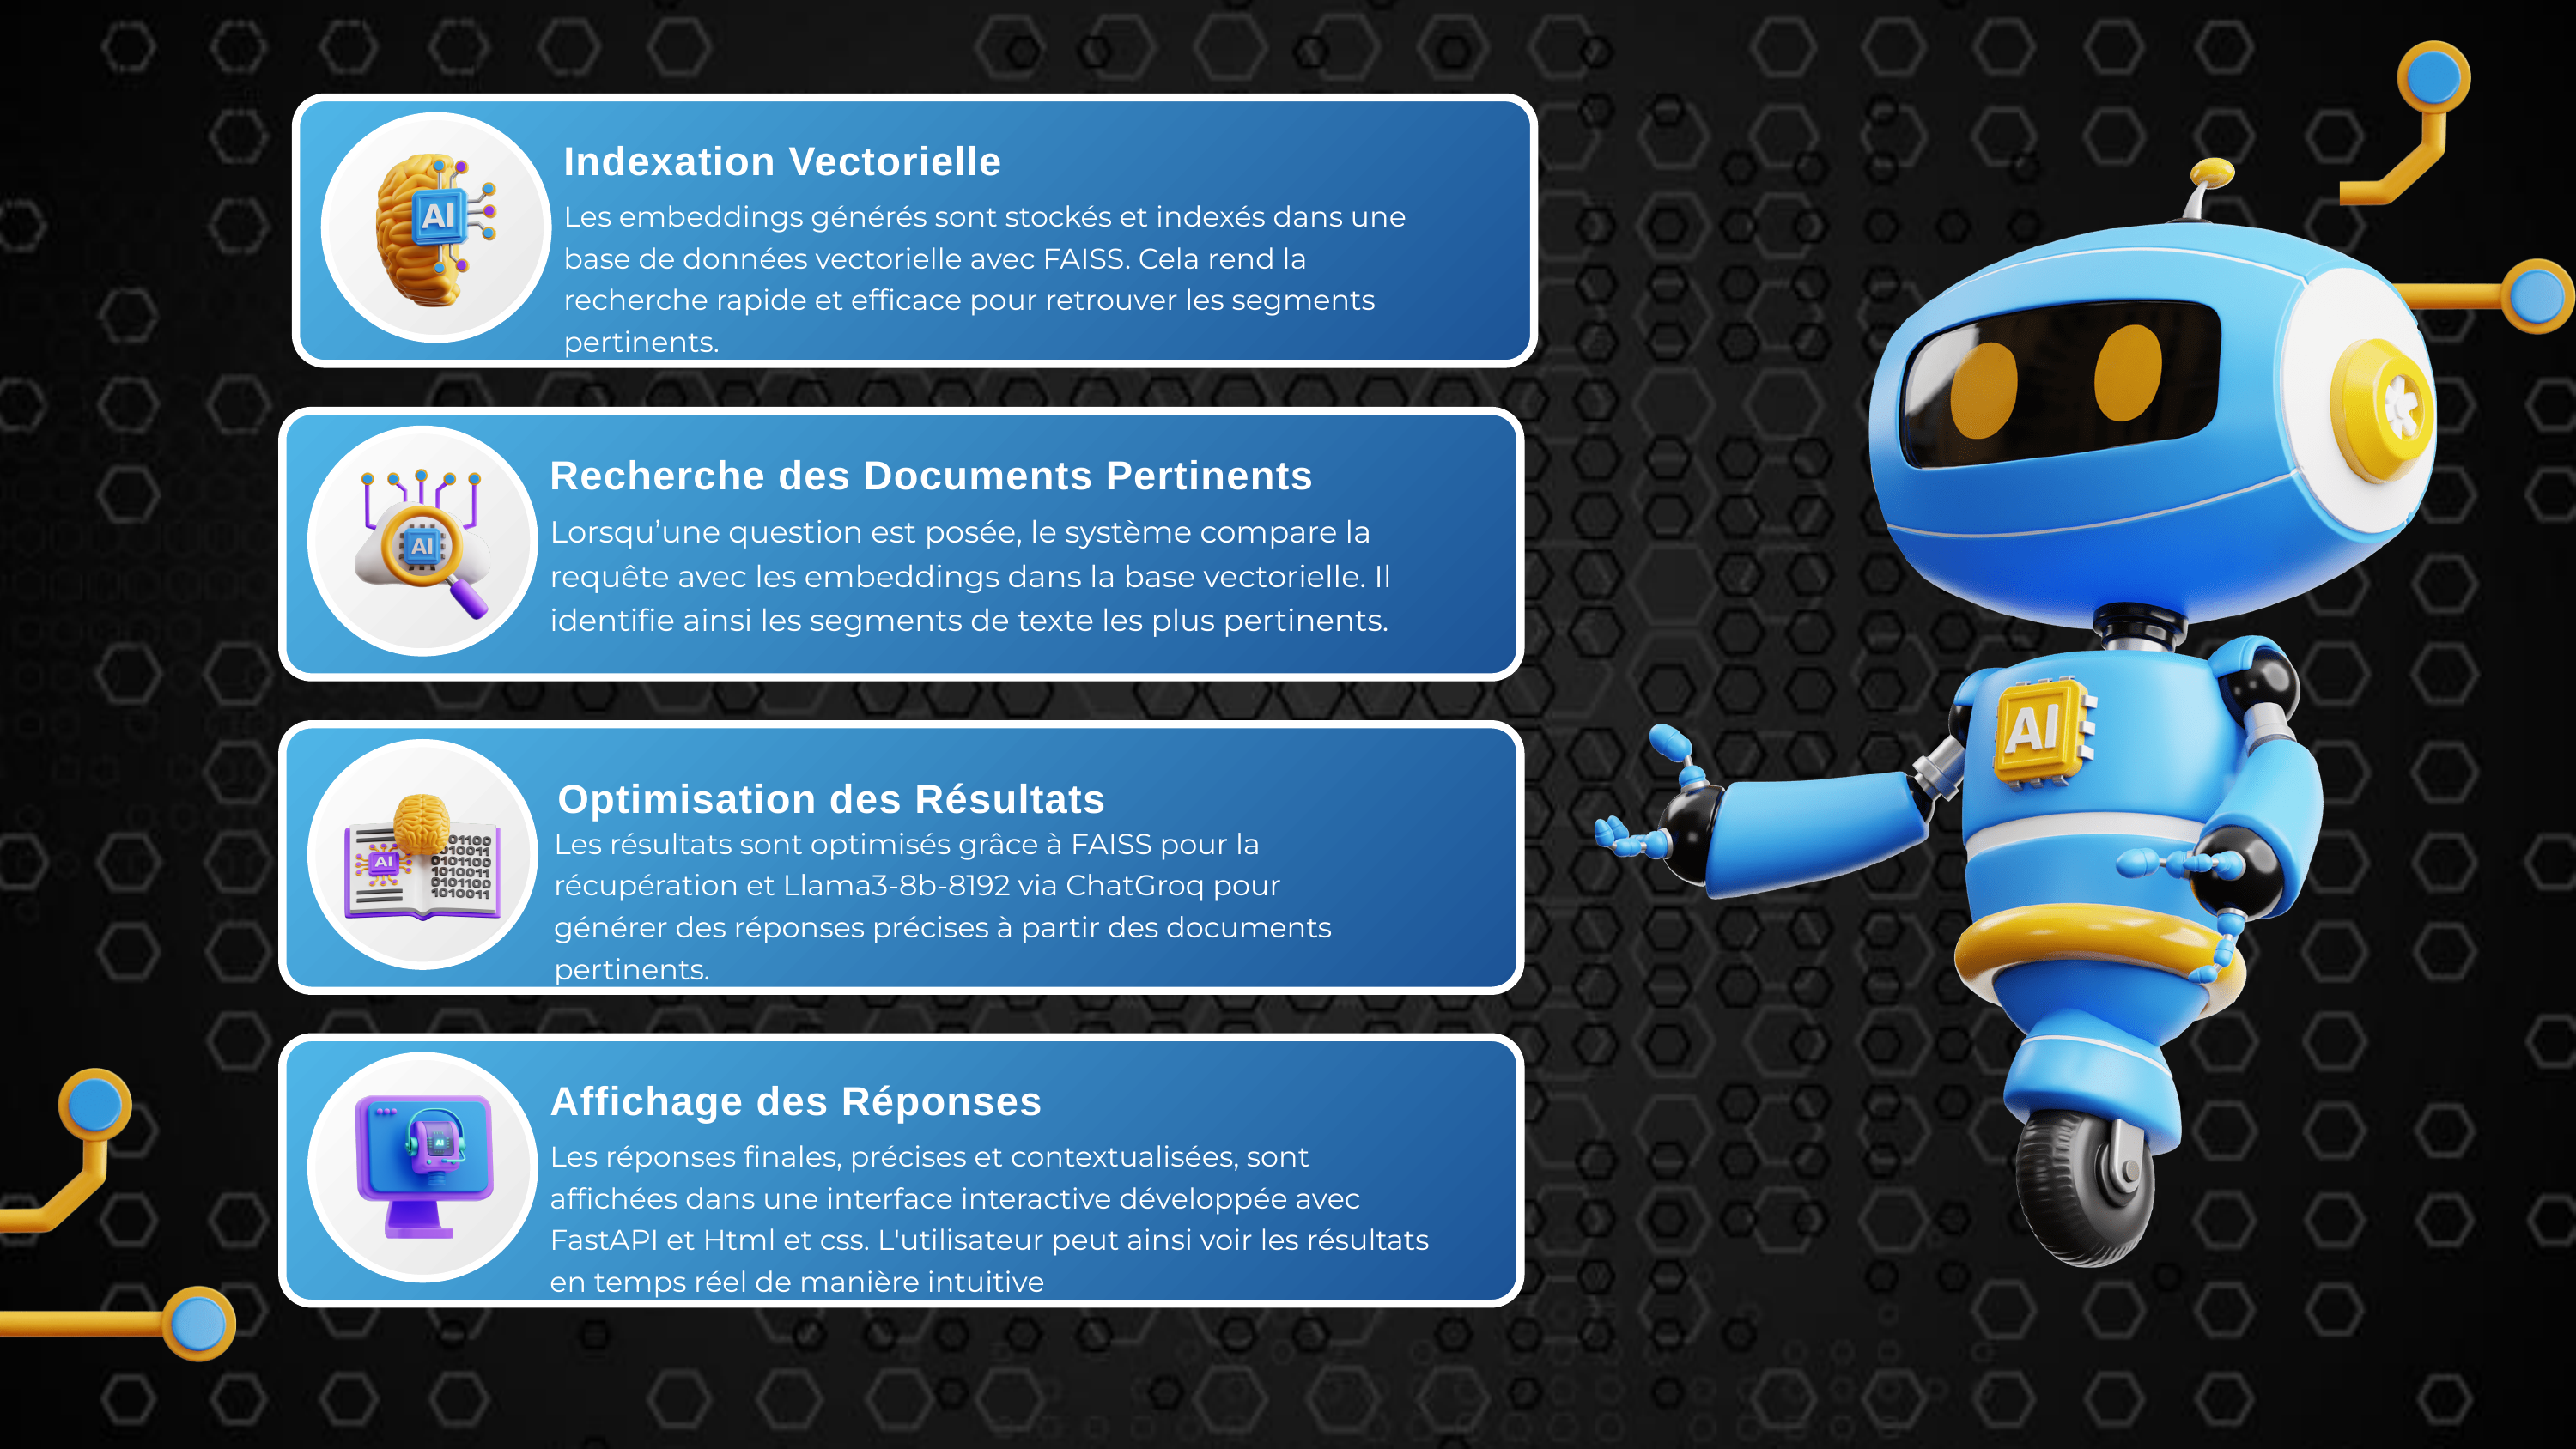

Indexation Vectorielle

Les embeddings générés sont stockés et indexés dans une base de données vectorielle avec FAISS. Cela rend la recherche rapide et efficace pour retrouver les segments pertinents.

Recherche des Documents Pertinents

Lorsqu’une question est posée, le système compare la requête avec les embeddings dans la base vectorielle. Il identifie ainsi les segments de texte les plus pertinents.

Optimisation des Résultats

Les résultats sont optimisés grâce à FAISS pour la récupération et Llama3-8b-8192 via ChatGroq pour générer des réponses précises à partir des documents pertinents.

Affichage des Réponses

Les réponses finales, précises et contextualisées, sont affichées dans une interface interactive développée avec FastAPI et Html et css. L'utilisateur peut ainsi voir les résultats en temps réel de manière intuitive